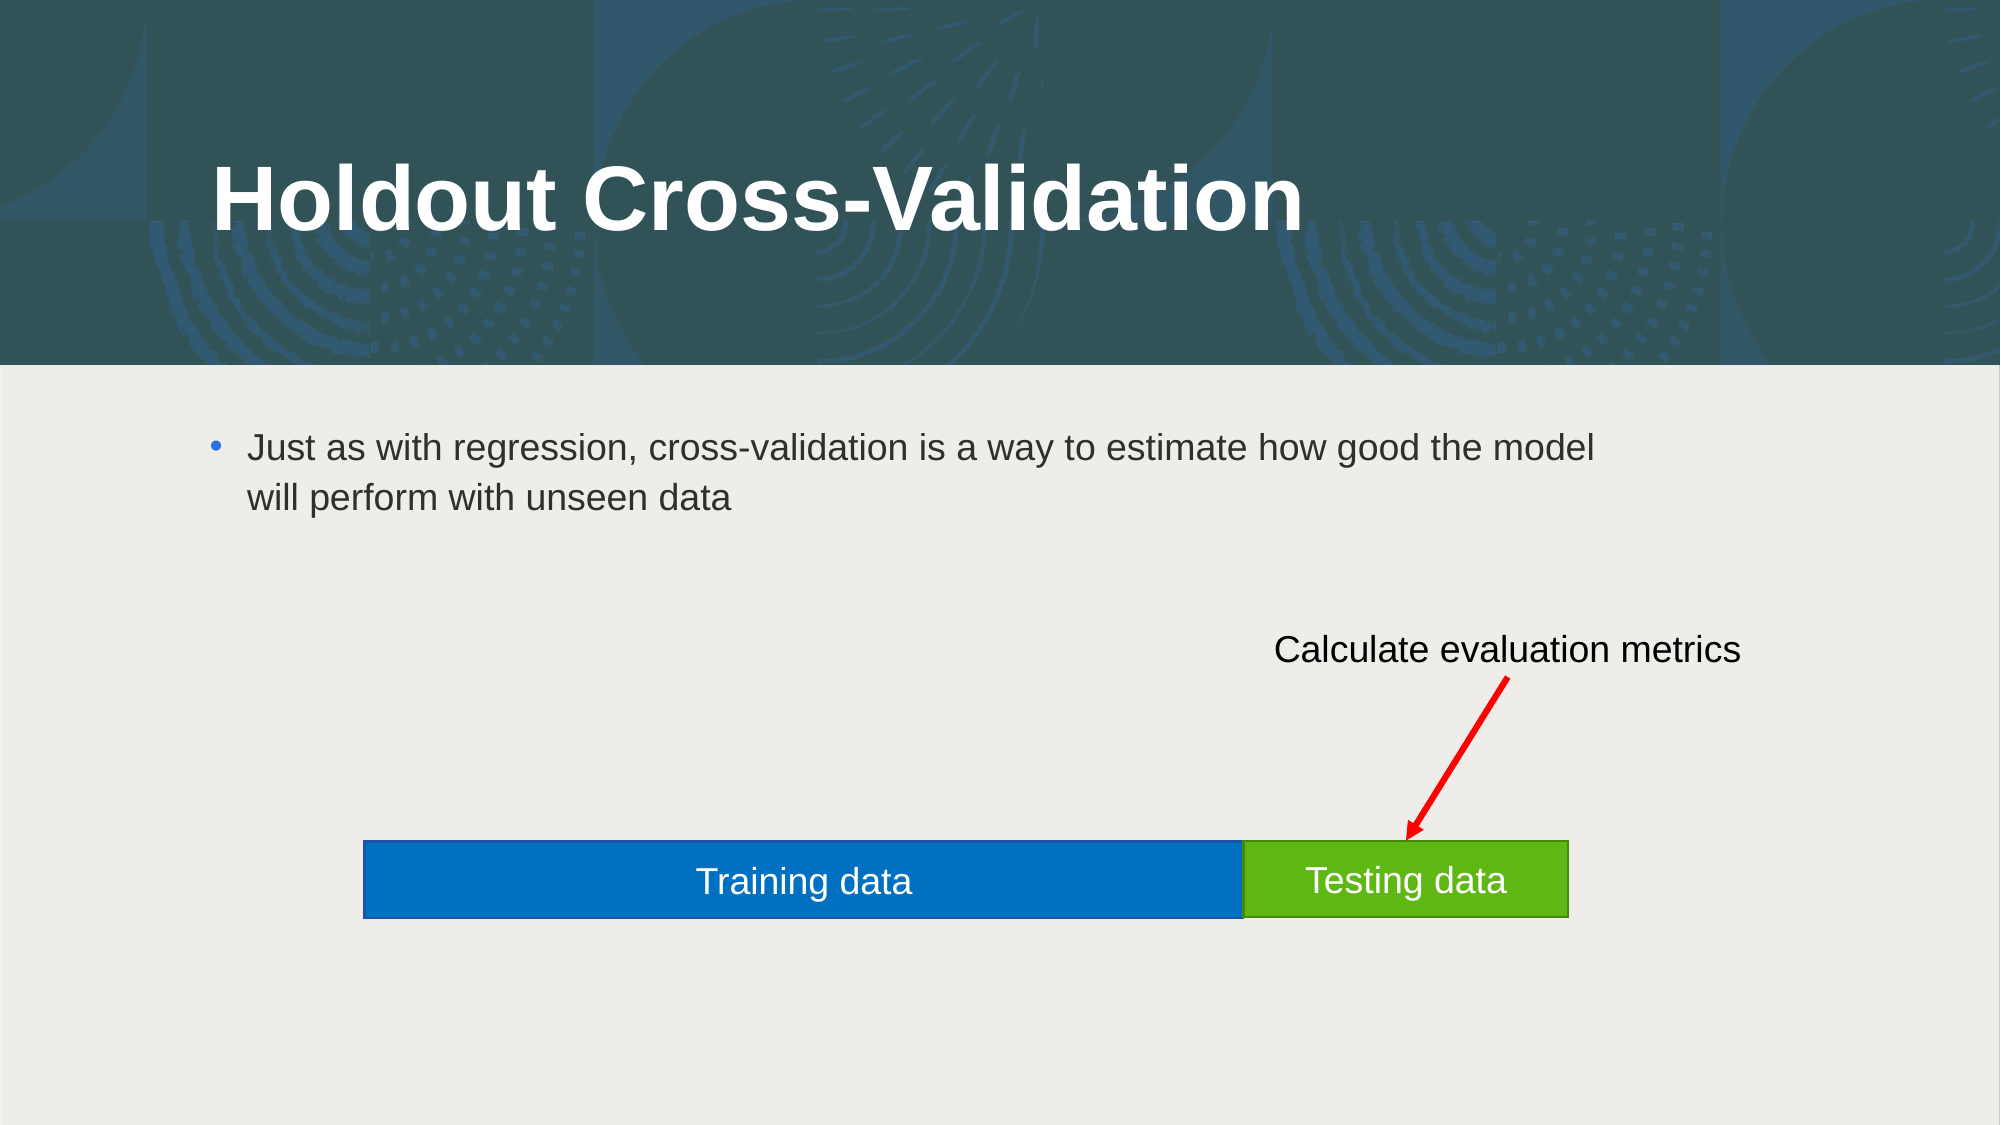

# Holdout Cross-Validation
Just as with regression, cross-validation is a way to estimate how good the model will perform with unseen data
Calculate evaluation metrics
Testing data
Training data